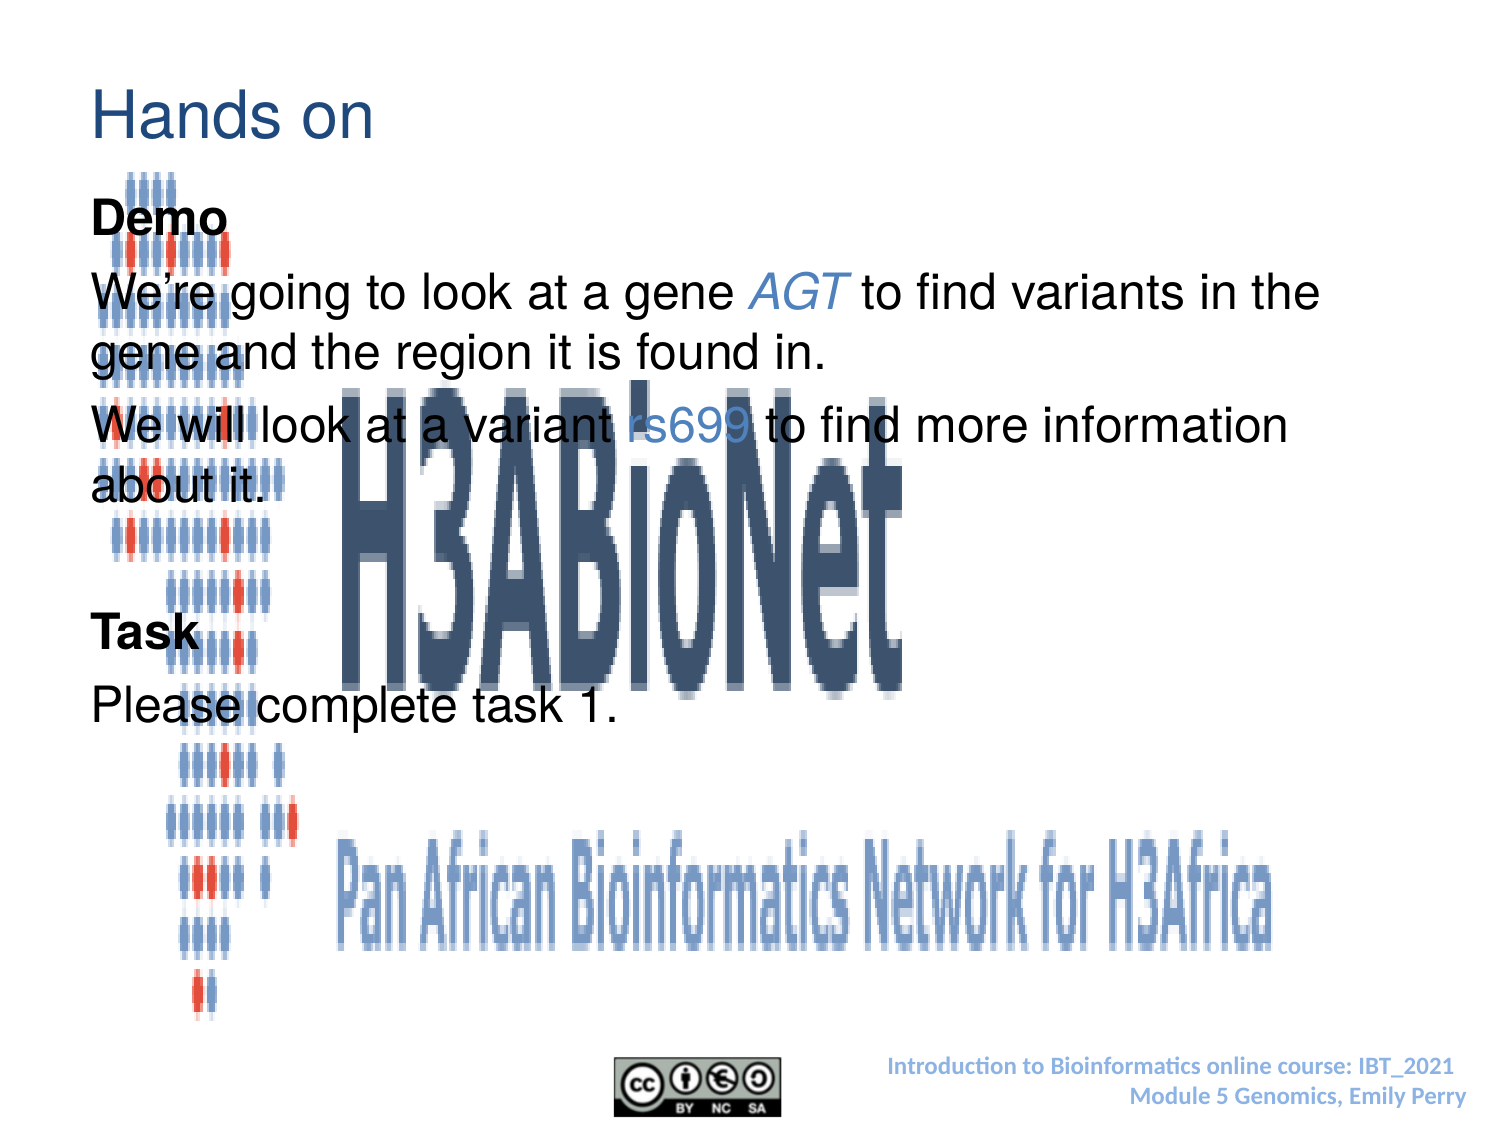

# Hands on
Demo
We’re going to look at a gene AGT to find variants in the gene and the region it is found in.
We will look at a variant rs699 to find more information about it.

Task
Please complete task 1.